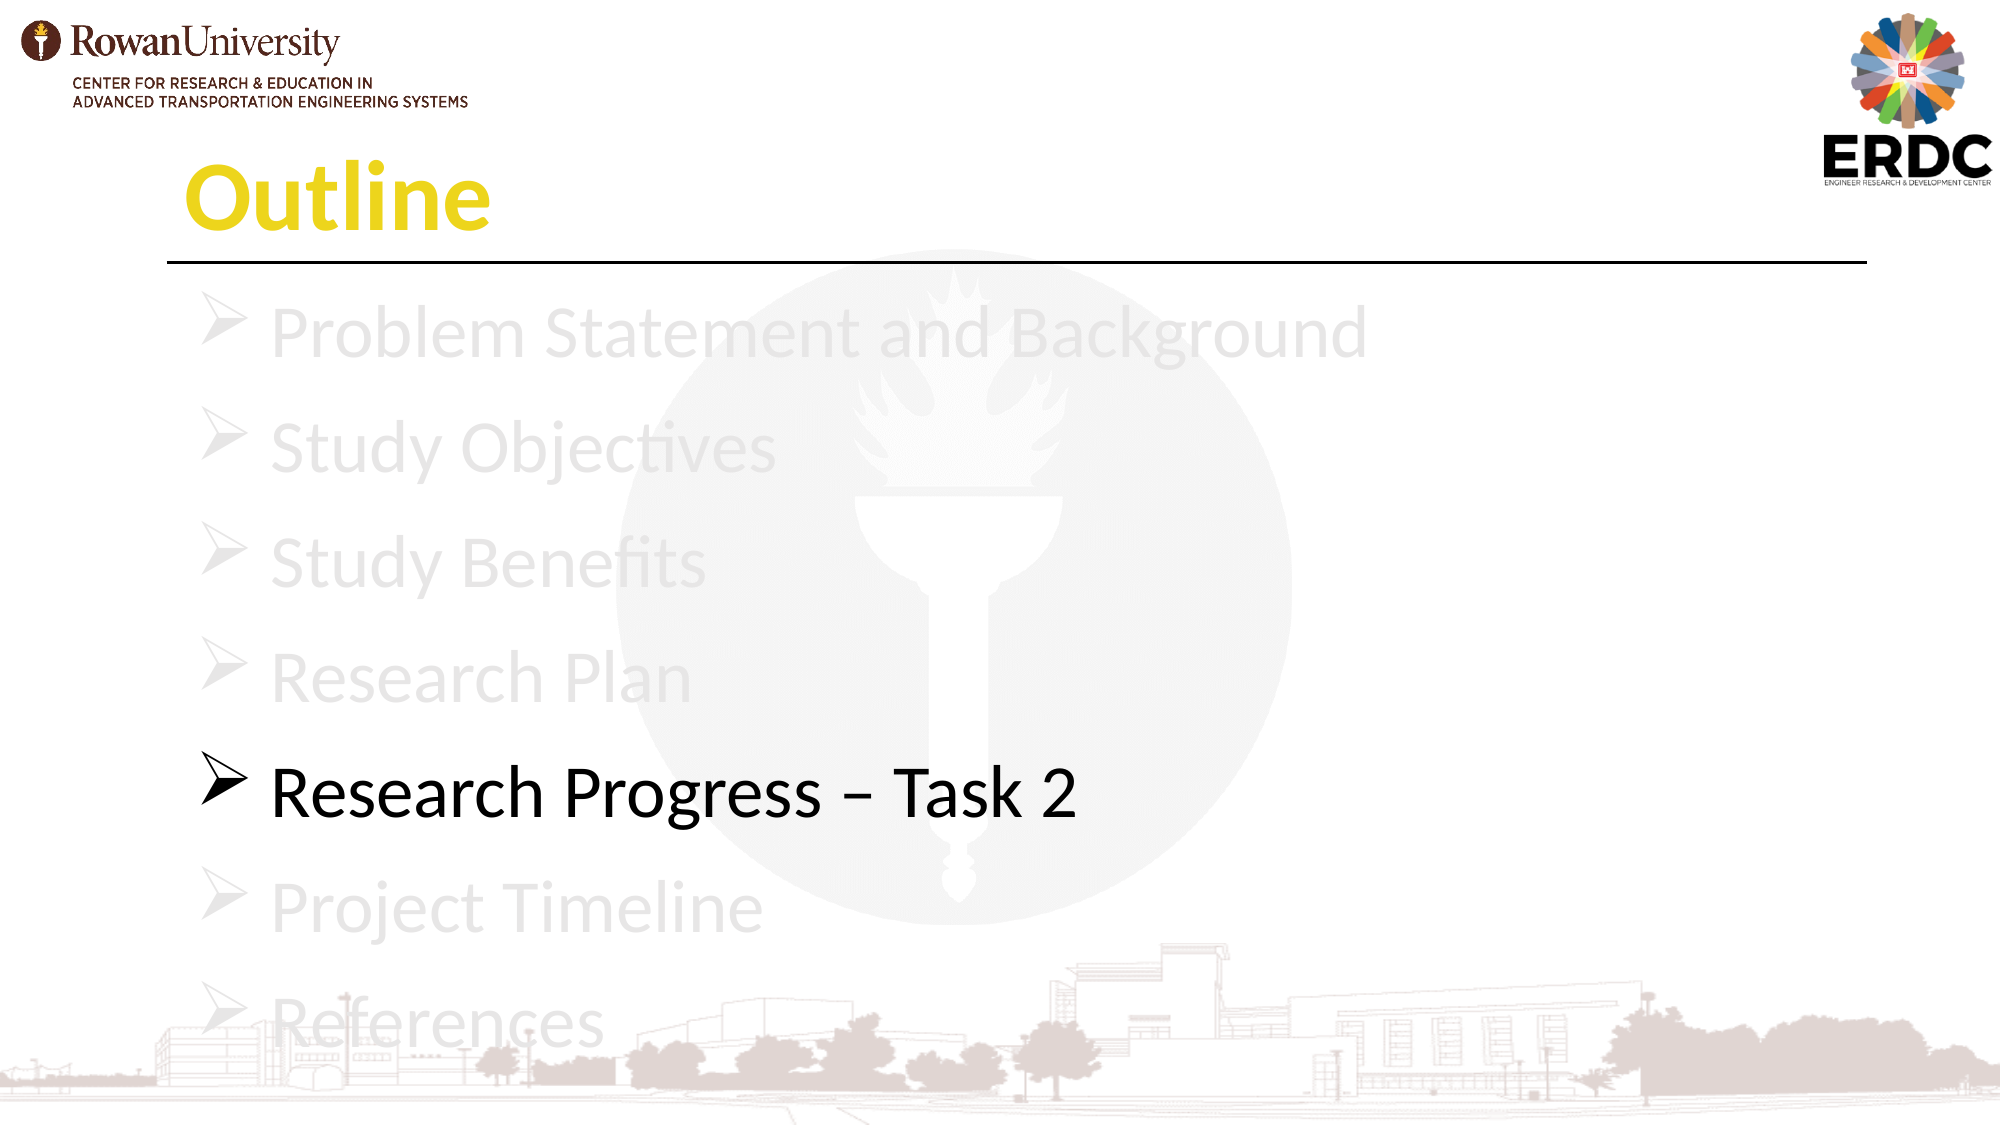

Outline
Problem Statement and Background
Study Objectives
Study Benefits
Research Plan
Research Progress – Task 2
Project Timeline
References